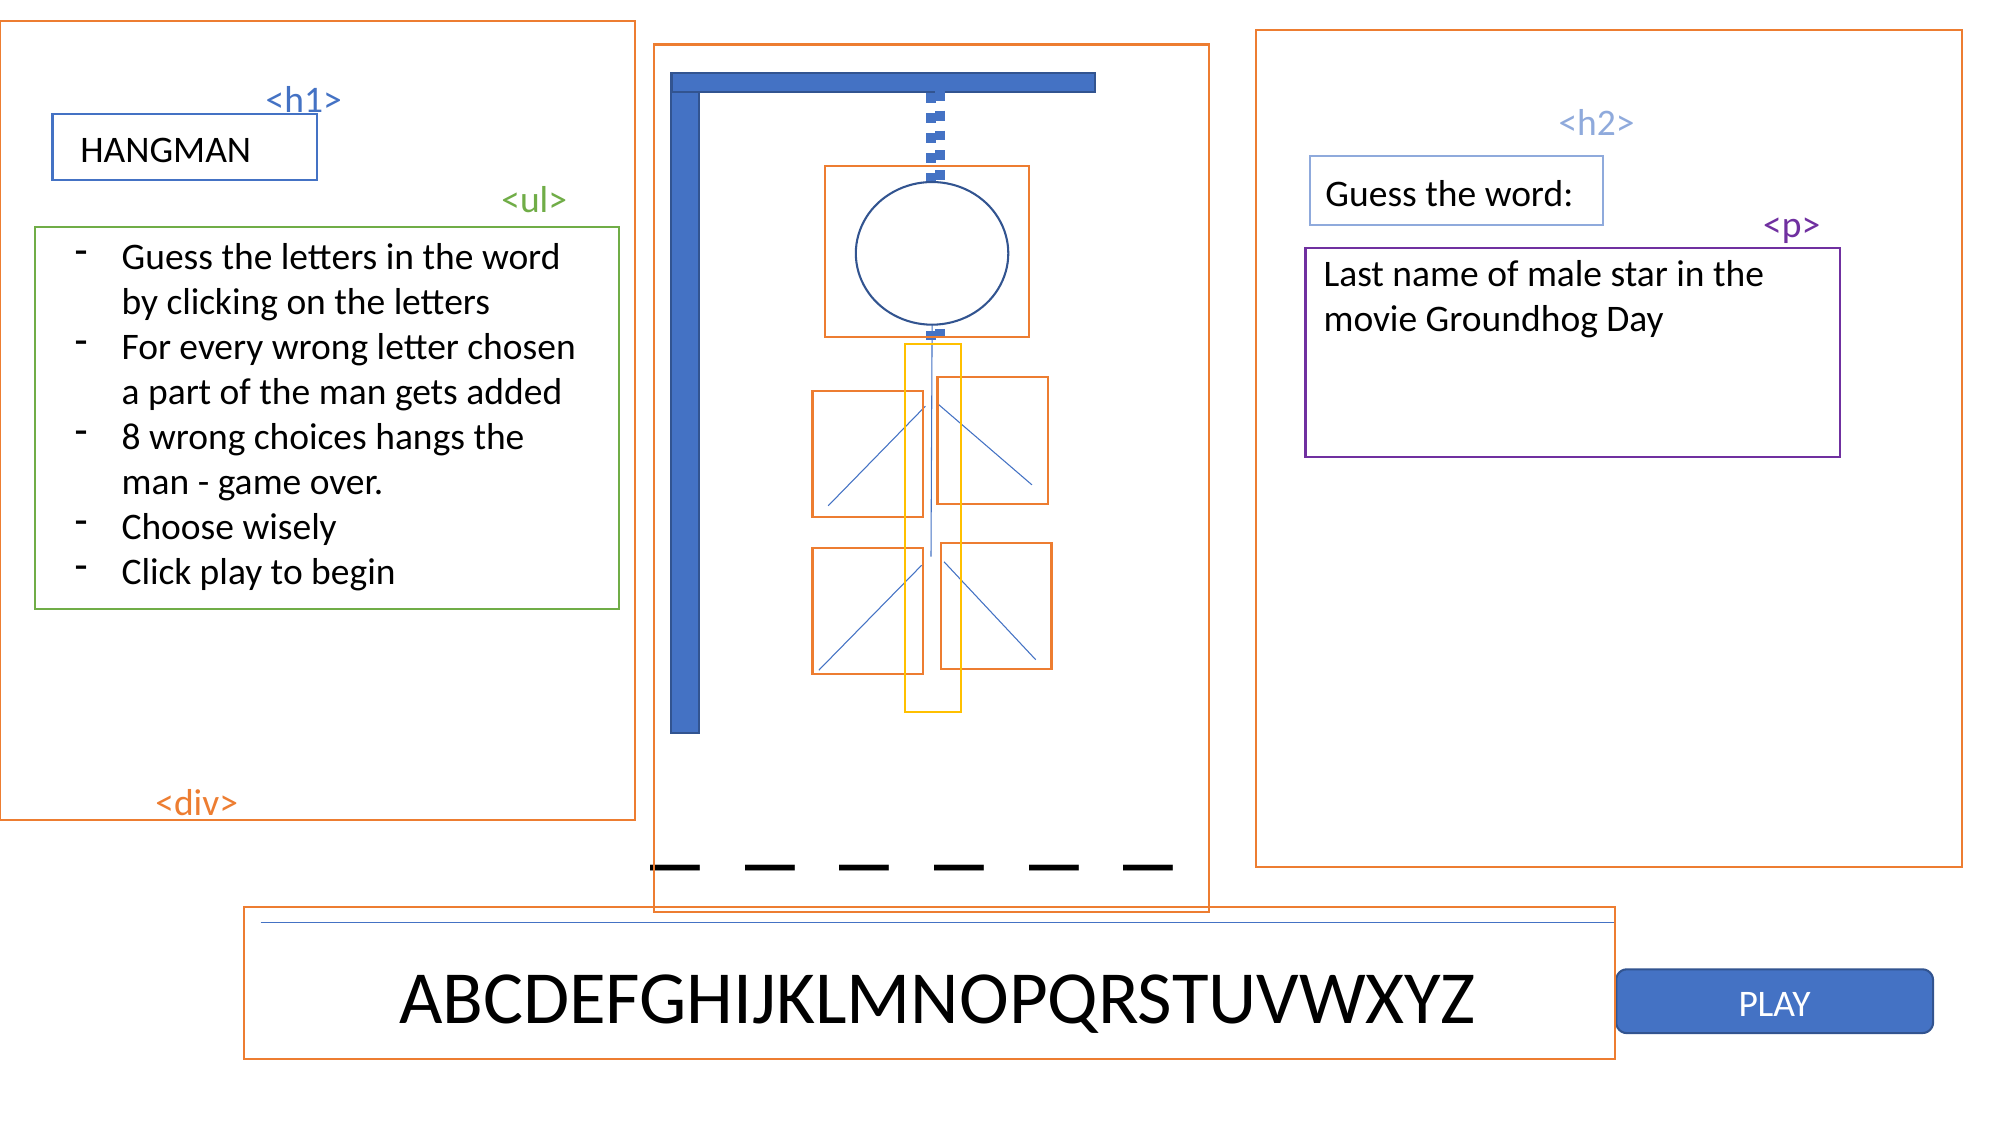

<h1>

<h2>

HANGMAN

Guess the word:

<ul>
<p>
Guess the letters in the word by clicking on the letters
For every wrong letter chosen a part of the man gets added
8 wrong choices hangs the man - game over.
Choose wisely
Click play to begin

Last name of male star in the movie Groundhog Day

_  _  _  _  _  _
<div>

ABCDEFGHIJKLMNOPQRSTUVWXYZ
PLAY